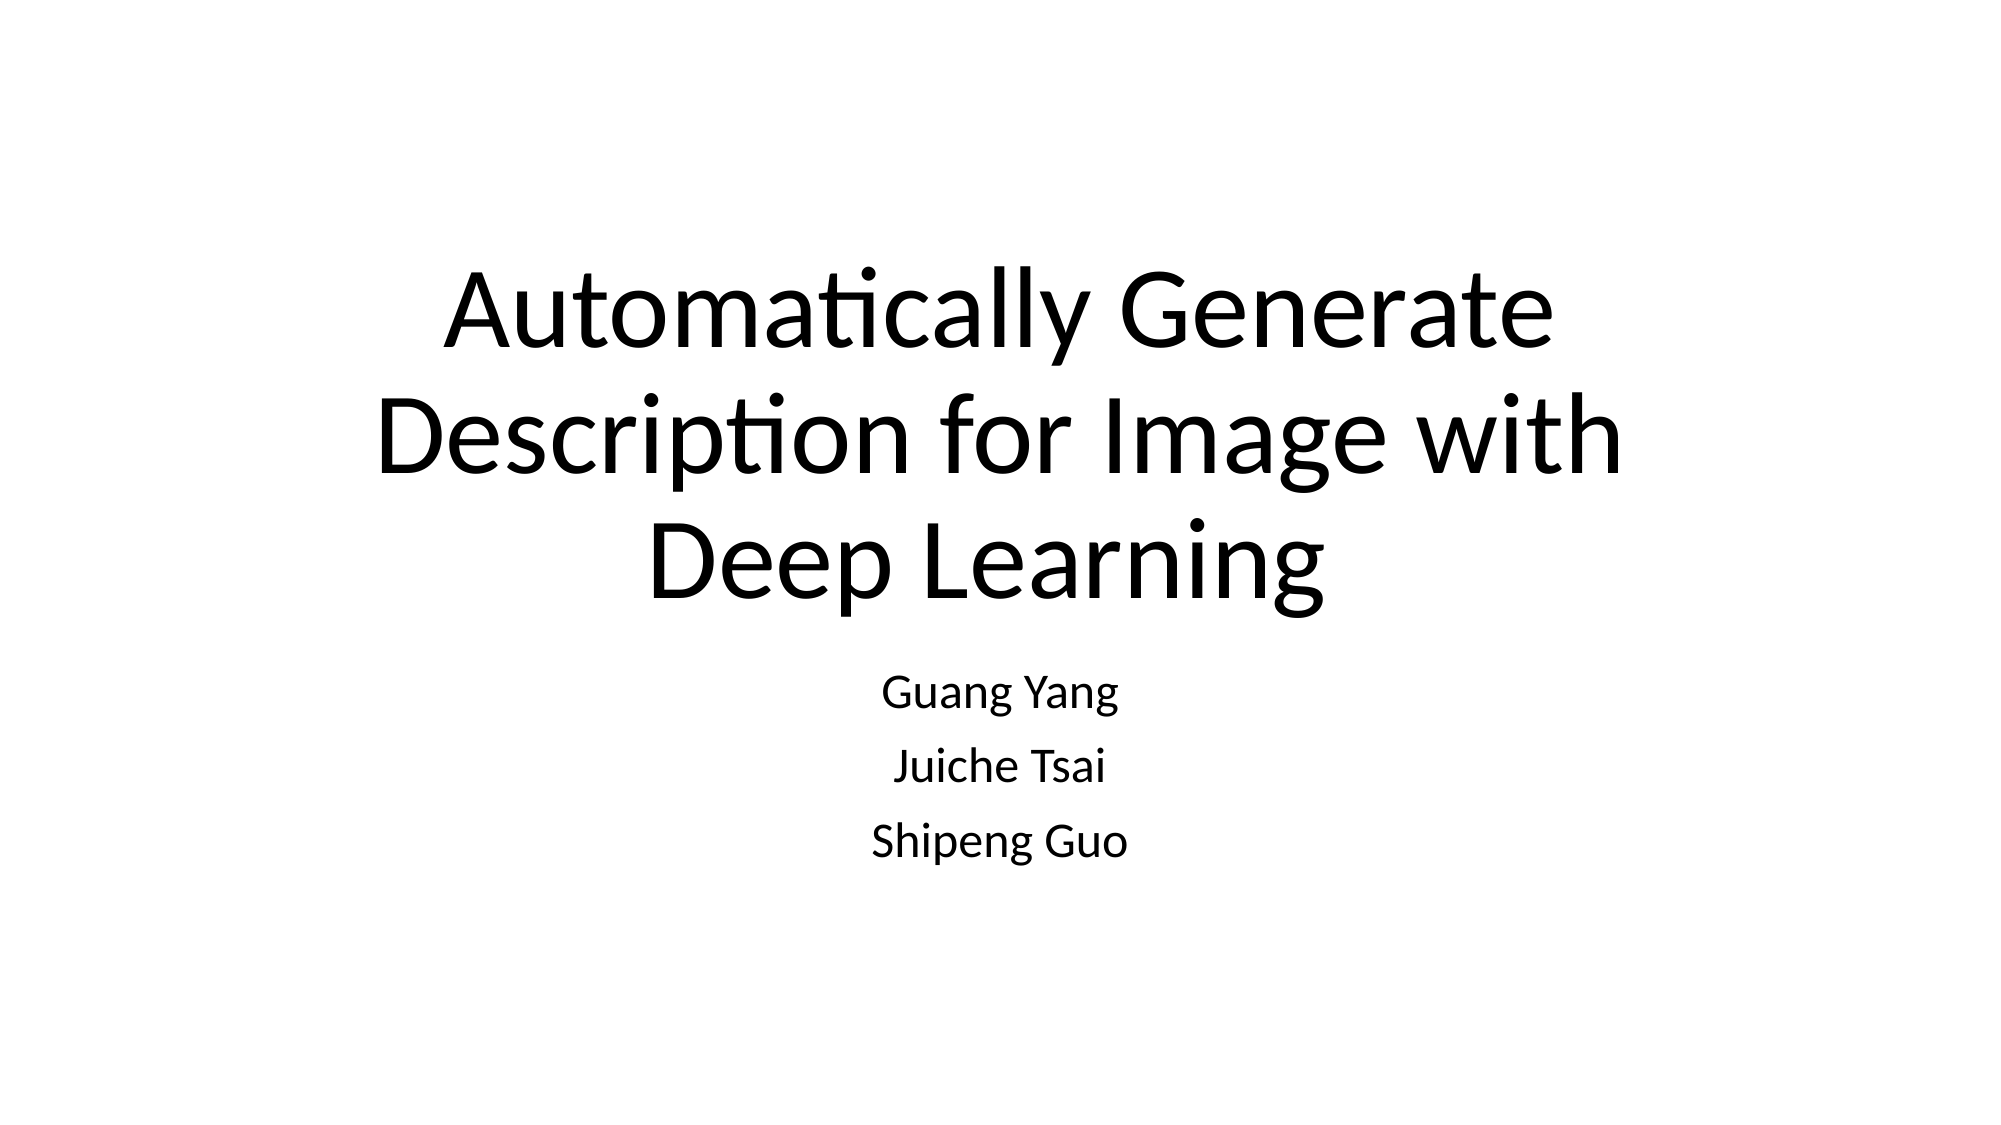

# Automatically Generate Description for Image with Deep Learning
Guang Yang
Juiche Tsai
Shipeng Guo